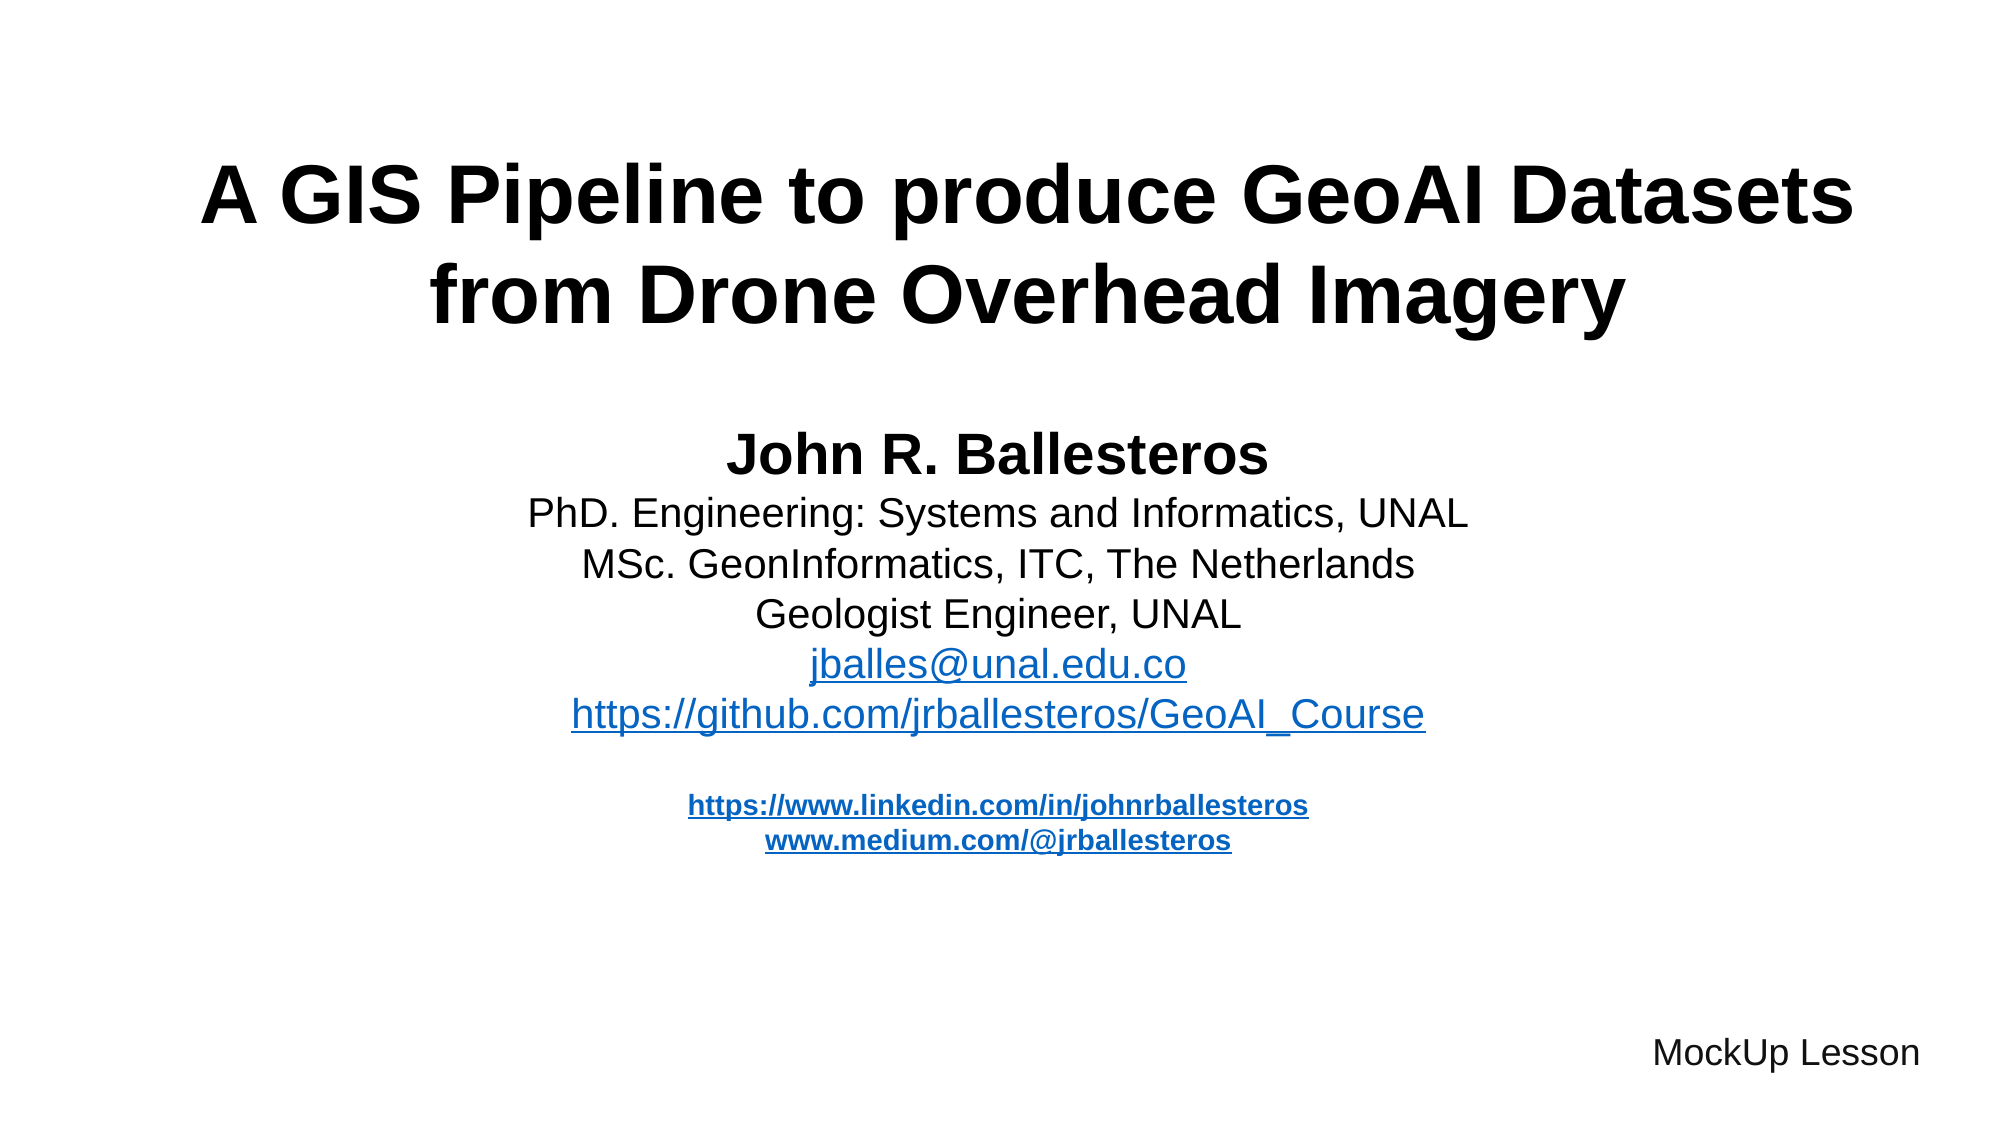

A GIS Pipeline to produce GeoAI Datasets from Drone Overhead Imagery
John R. Ballesteros
PhD. Engineering: Systems and Informatics, UNAL
MSc. GeonInformatics, ITC, The Netherlands
Geologist Engineer, UNAL
jballes@unal.edu.co
https://github.com/jrballesteros/GeoAI_Course

https://www.linkedin.com/in/johnrballesteros
www.medium.com/@jrballesteros

MockUp Lesson